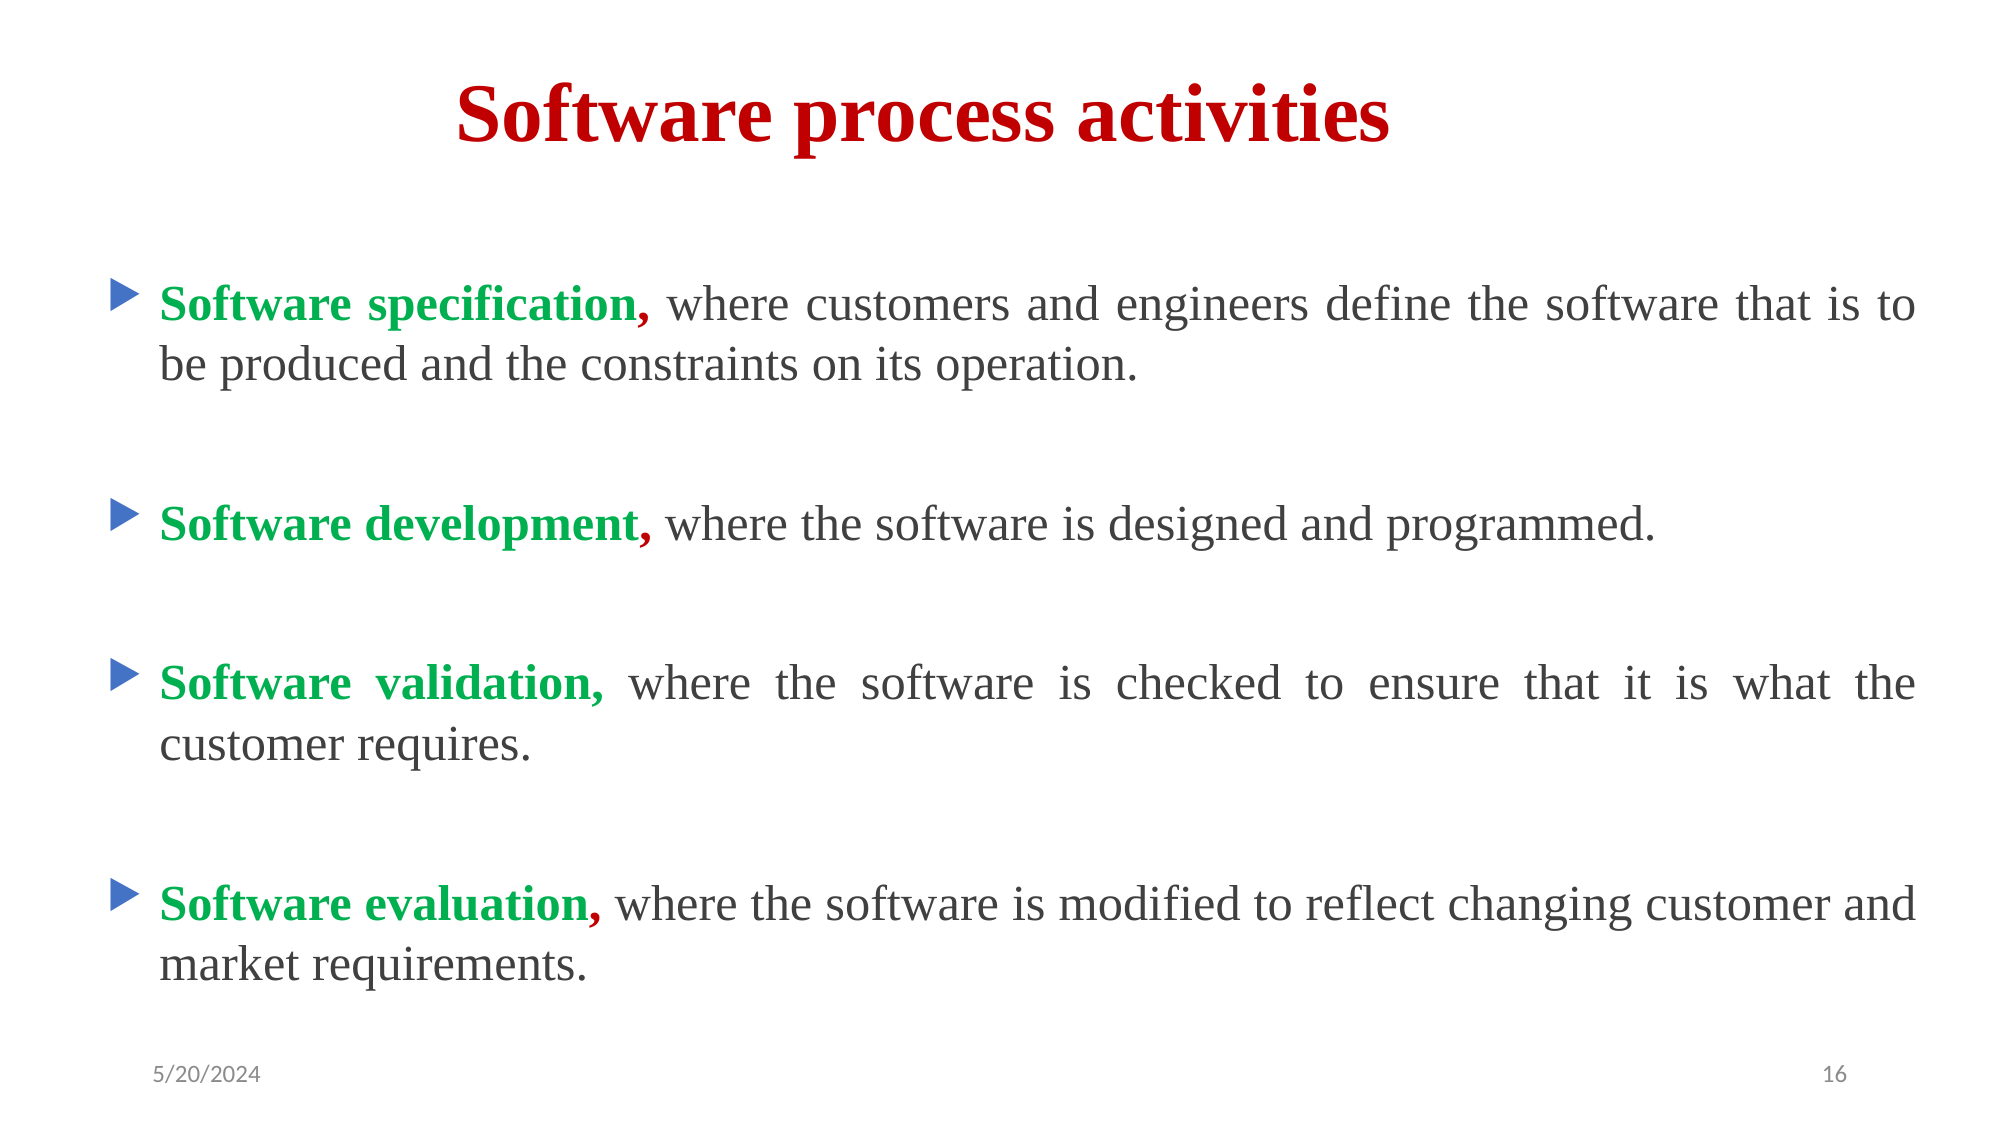

Software process activities
Software specification, where customers and engineers define the software that is to be produced and the constraints on its operation.

Software development, where the software is designed and programmed.

Software validation, where the software is checked to ensure that it is what the customer requires.

Software evaluation, where the software is modified to reflect changing customer and market requirements.

5/20/2024
16